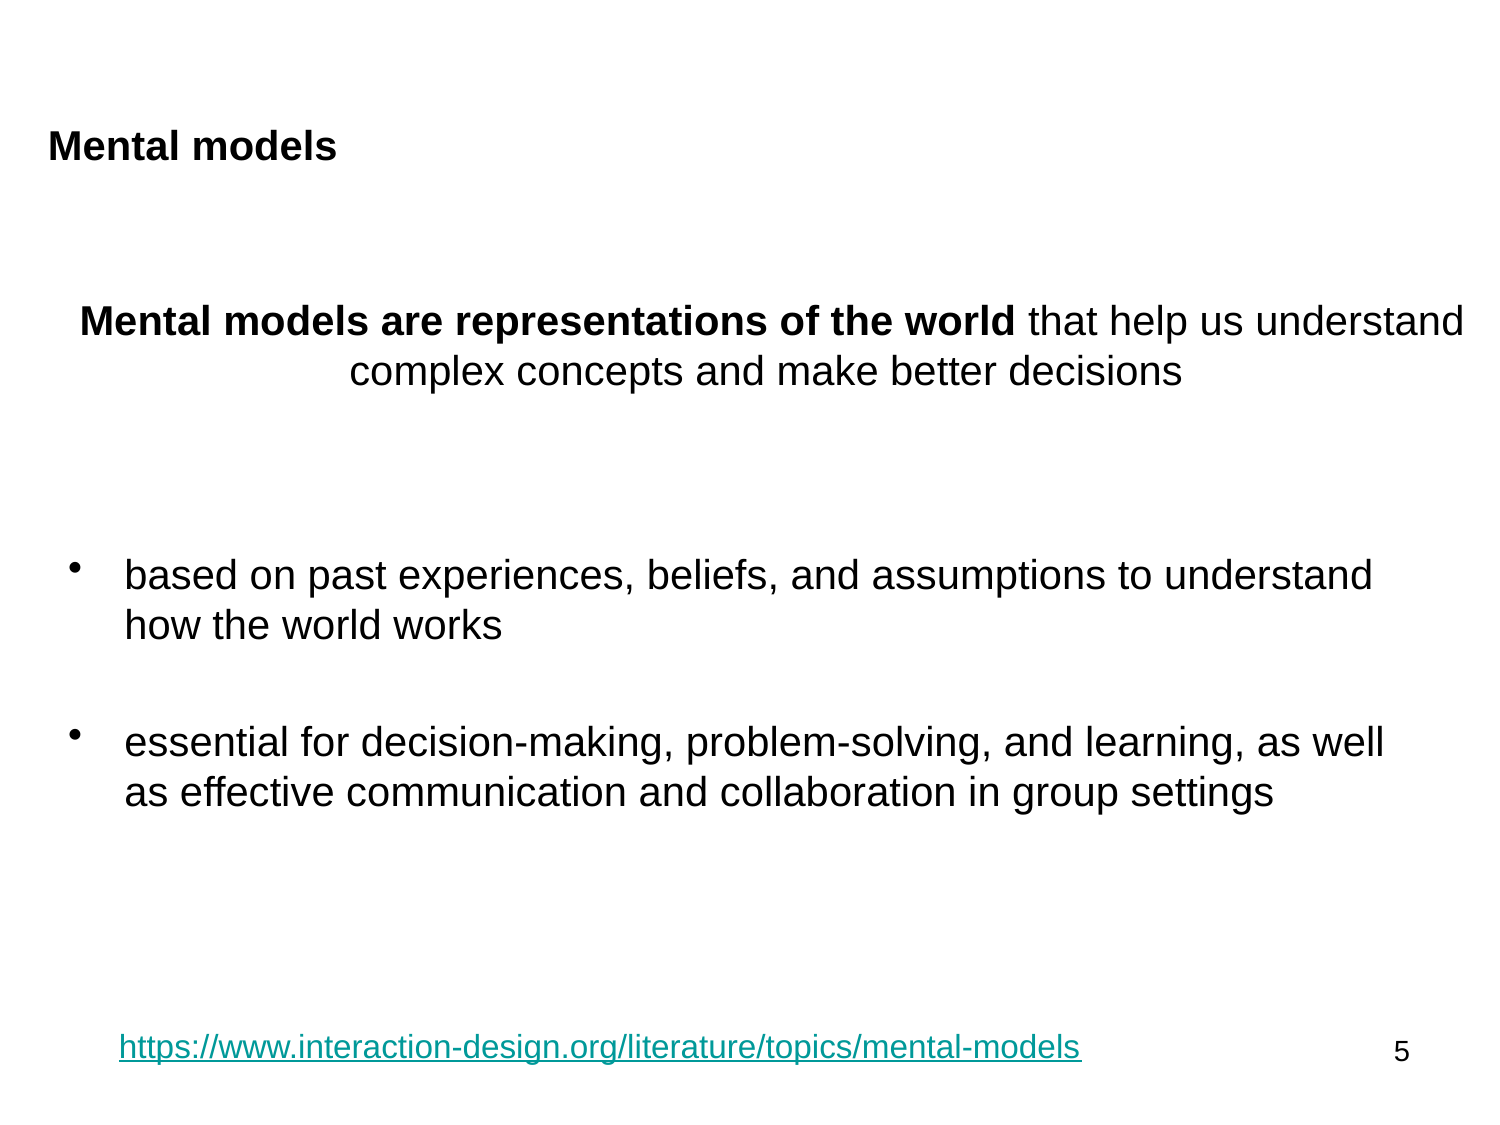

Mental models

 Mental models are representations of the world that help us understand complex concepts and make better decisions

based on past experiences, beliefs, and assumptions to understand how the world works

essential for decision-making, problem-solving, and learning, as well as effective communication and collaboration in group settings

https://www.interaction-design.org/literature/topics/mental-models

5